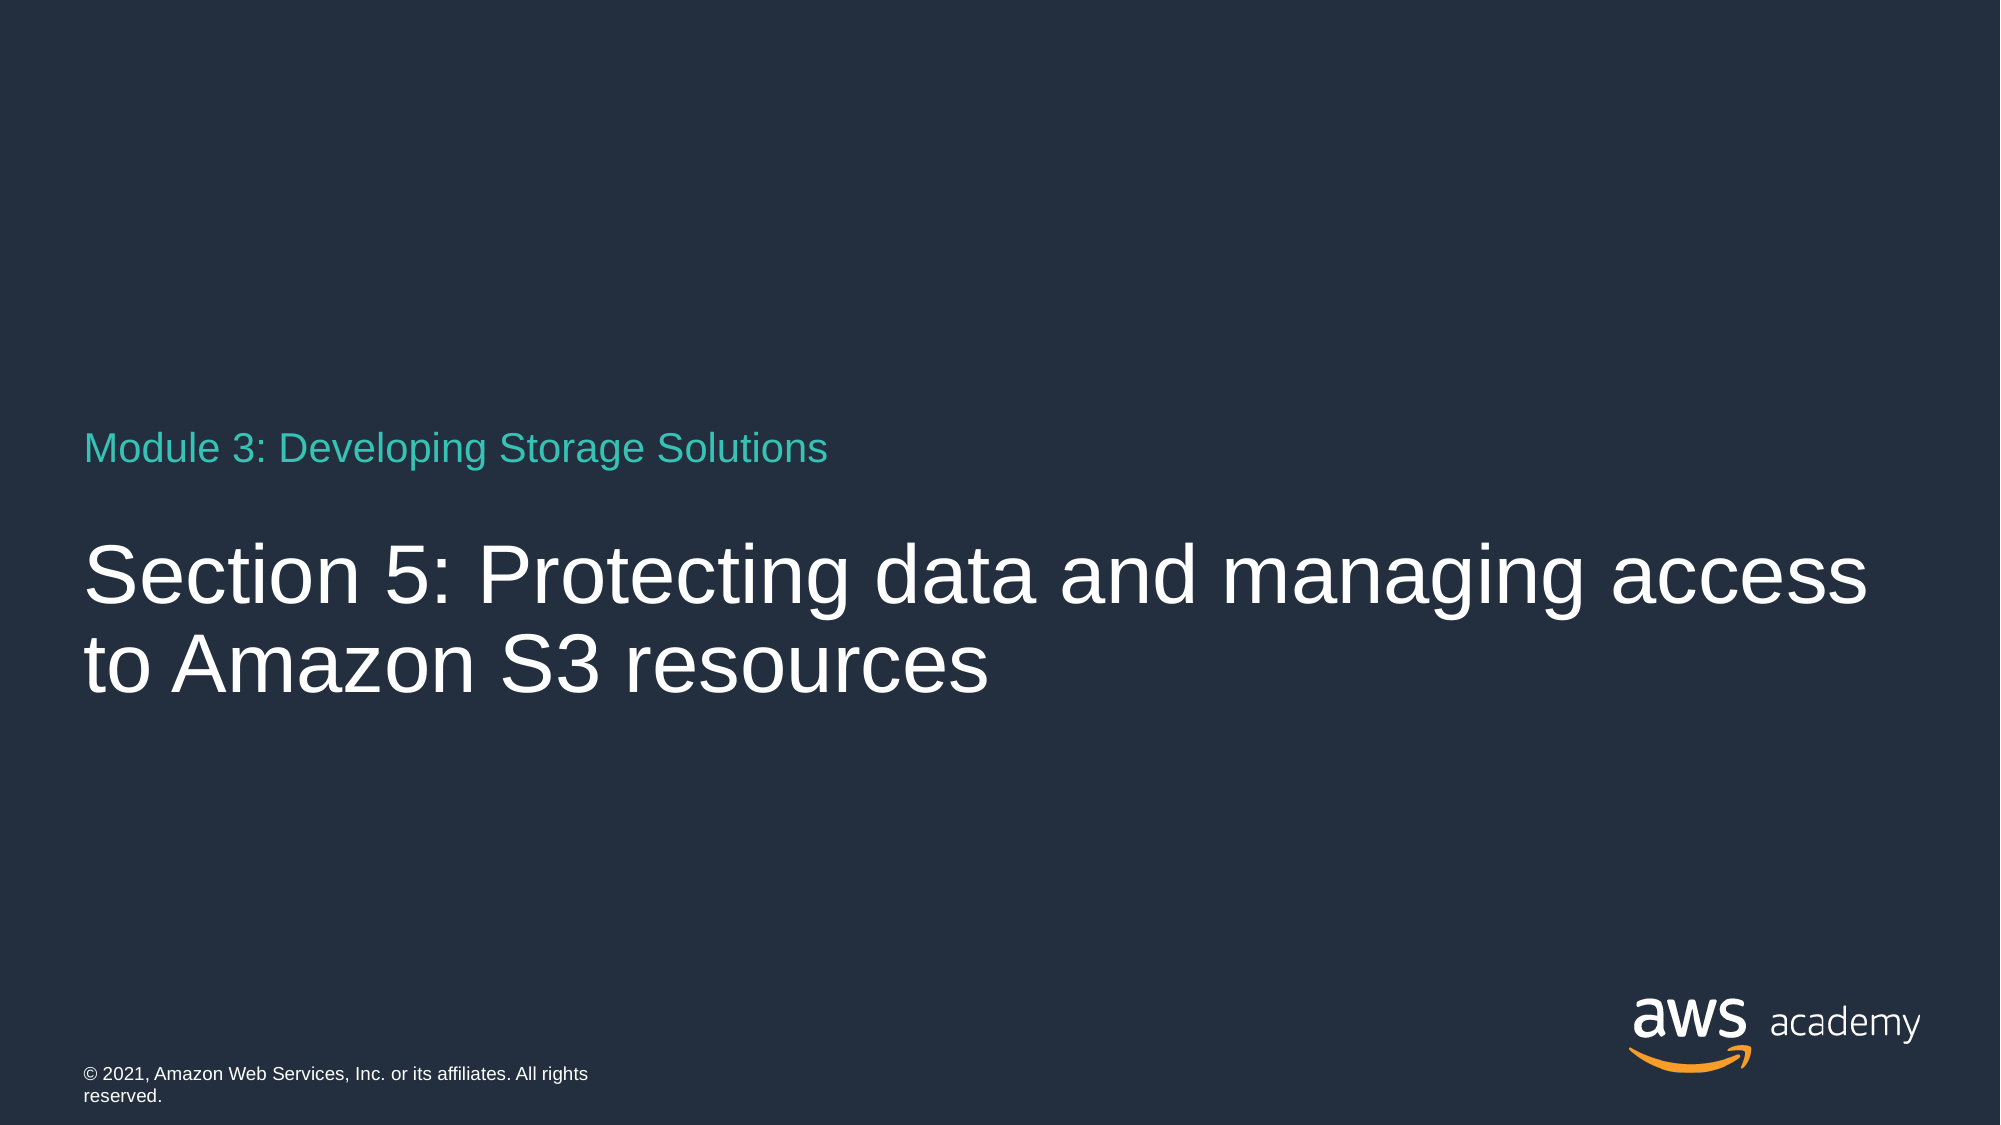

Module 3: Developing Storage Solutions
# Section 5: Protecting data and managing access to Amazon S3 resources